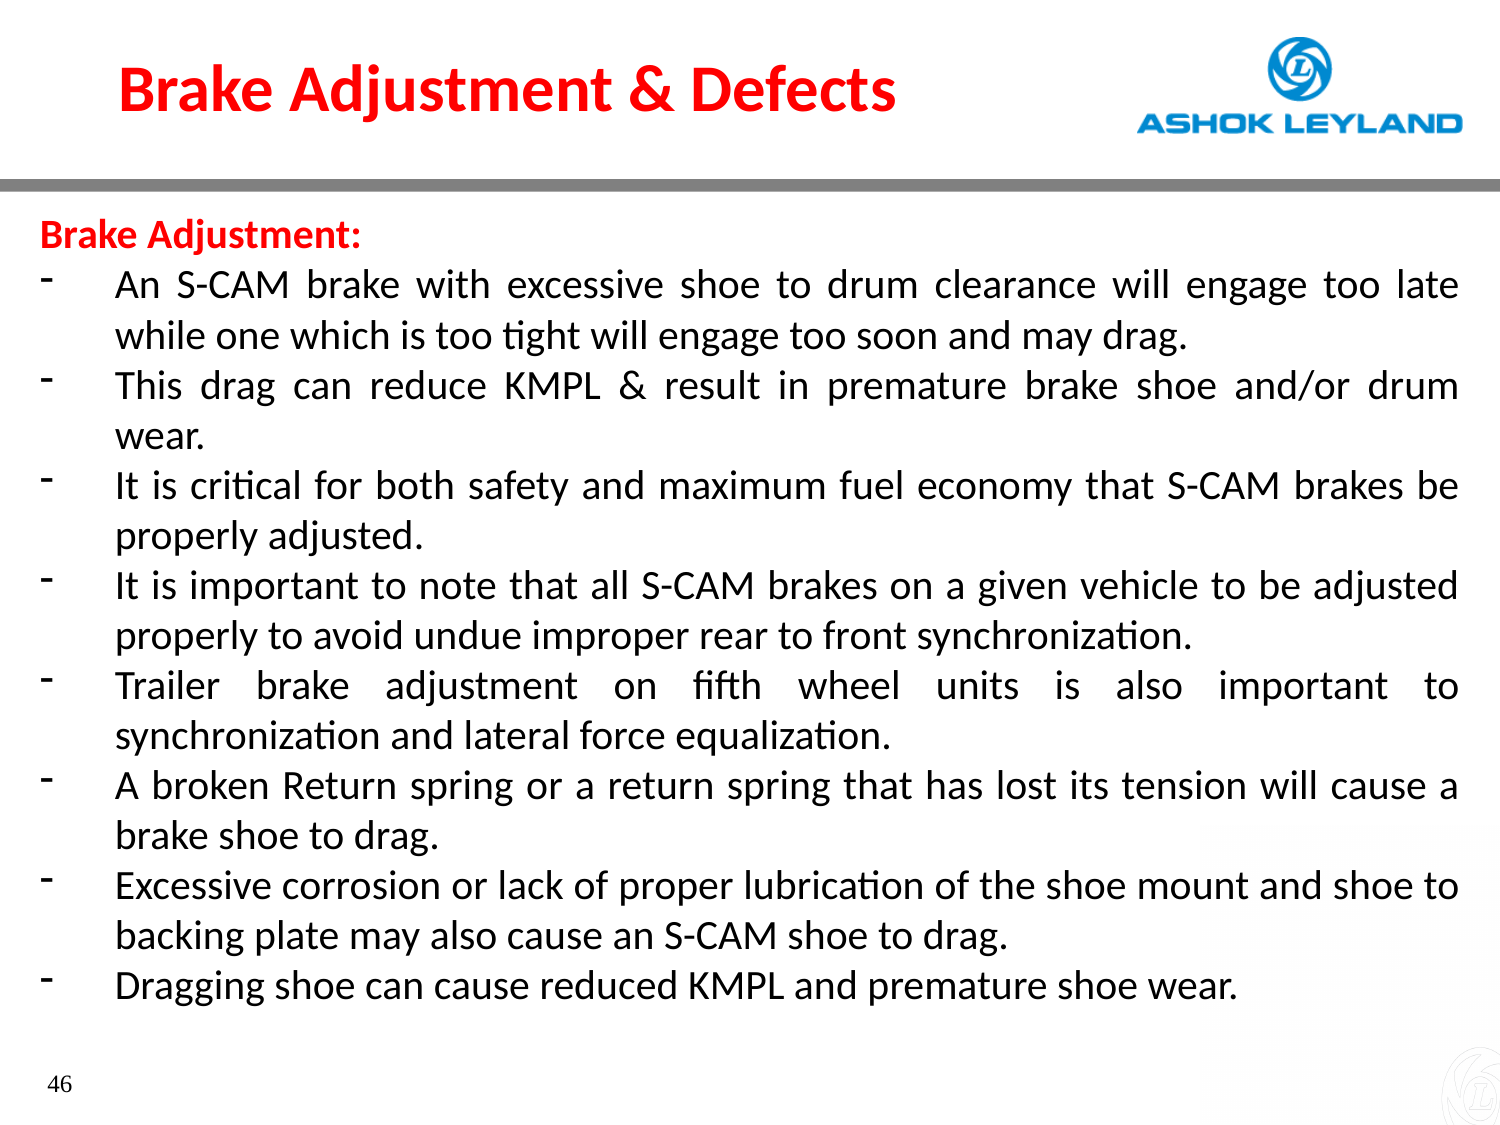

Brake Adjustment & Defects
Brake Adjustment:
An S-CAM brake with excessive shoe to drum clearance will engage too late while one which is too tight will engage too soon and may drag.
This drag can reduce KMPL & result in premature brake shoe and/or drum wear.
It is critical for both safety and maximum fuel economy that S-CAM brakes be properly adjusted.
It is important to note that all S-CAM brakes on a given vehicle to be adjusted properly to avoid undue improper rear to front synchronization.
Trailer brake adjustment on fifth wheel units is also important to synchronization and lateral force equalization.
A broken Return spring or a return spring that has lost its tension will cause a brake shoe to drag.
Excessive corrosion or lack of proper lubrication of the shoe mount and shoe to backing plate may also cause an S-CAM shoe to drag.
Dragging shoe can cause reduced KMPL and premature shoe wear.
46